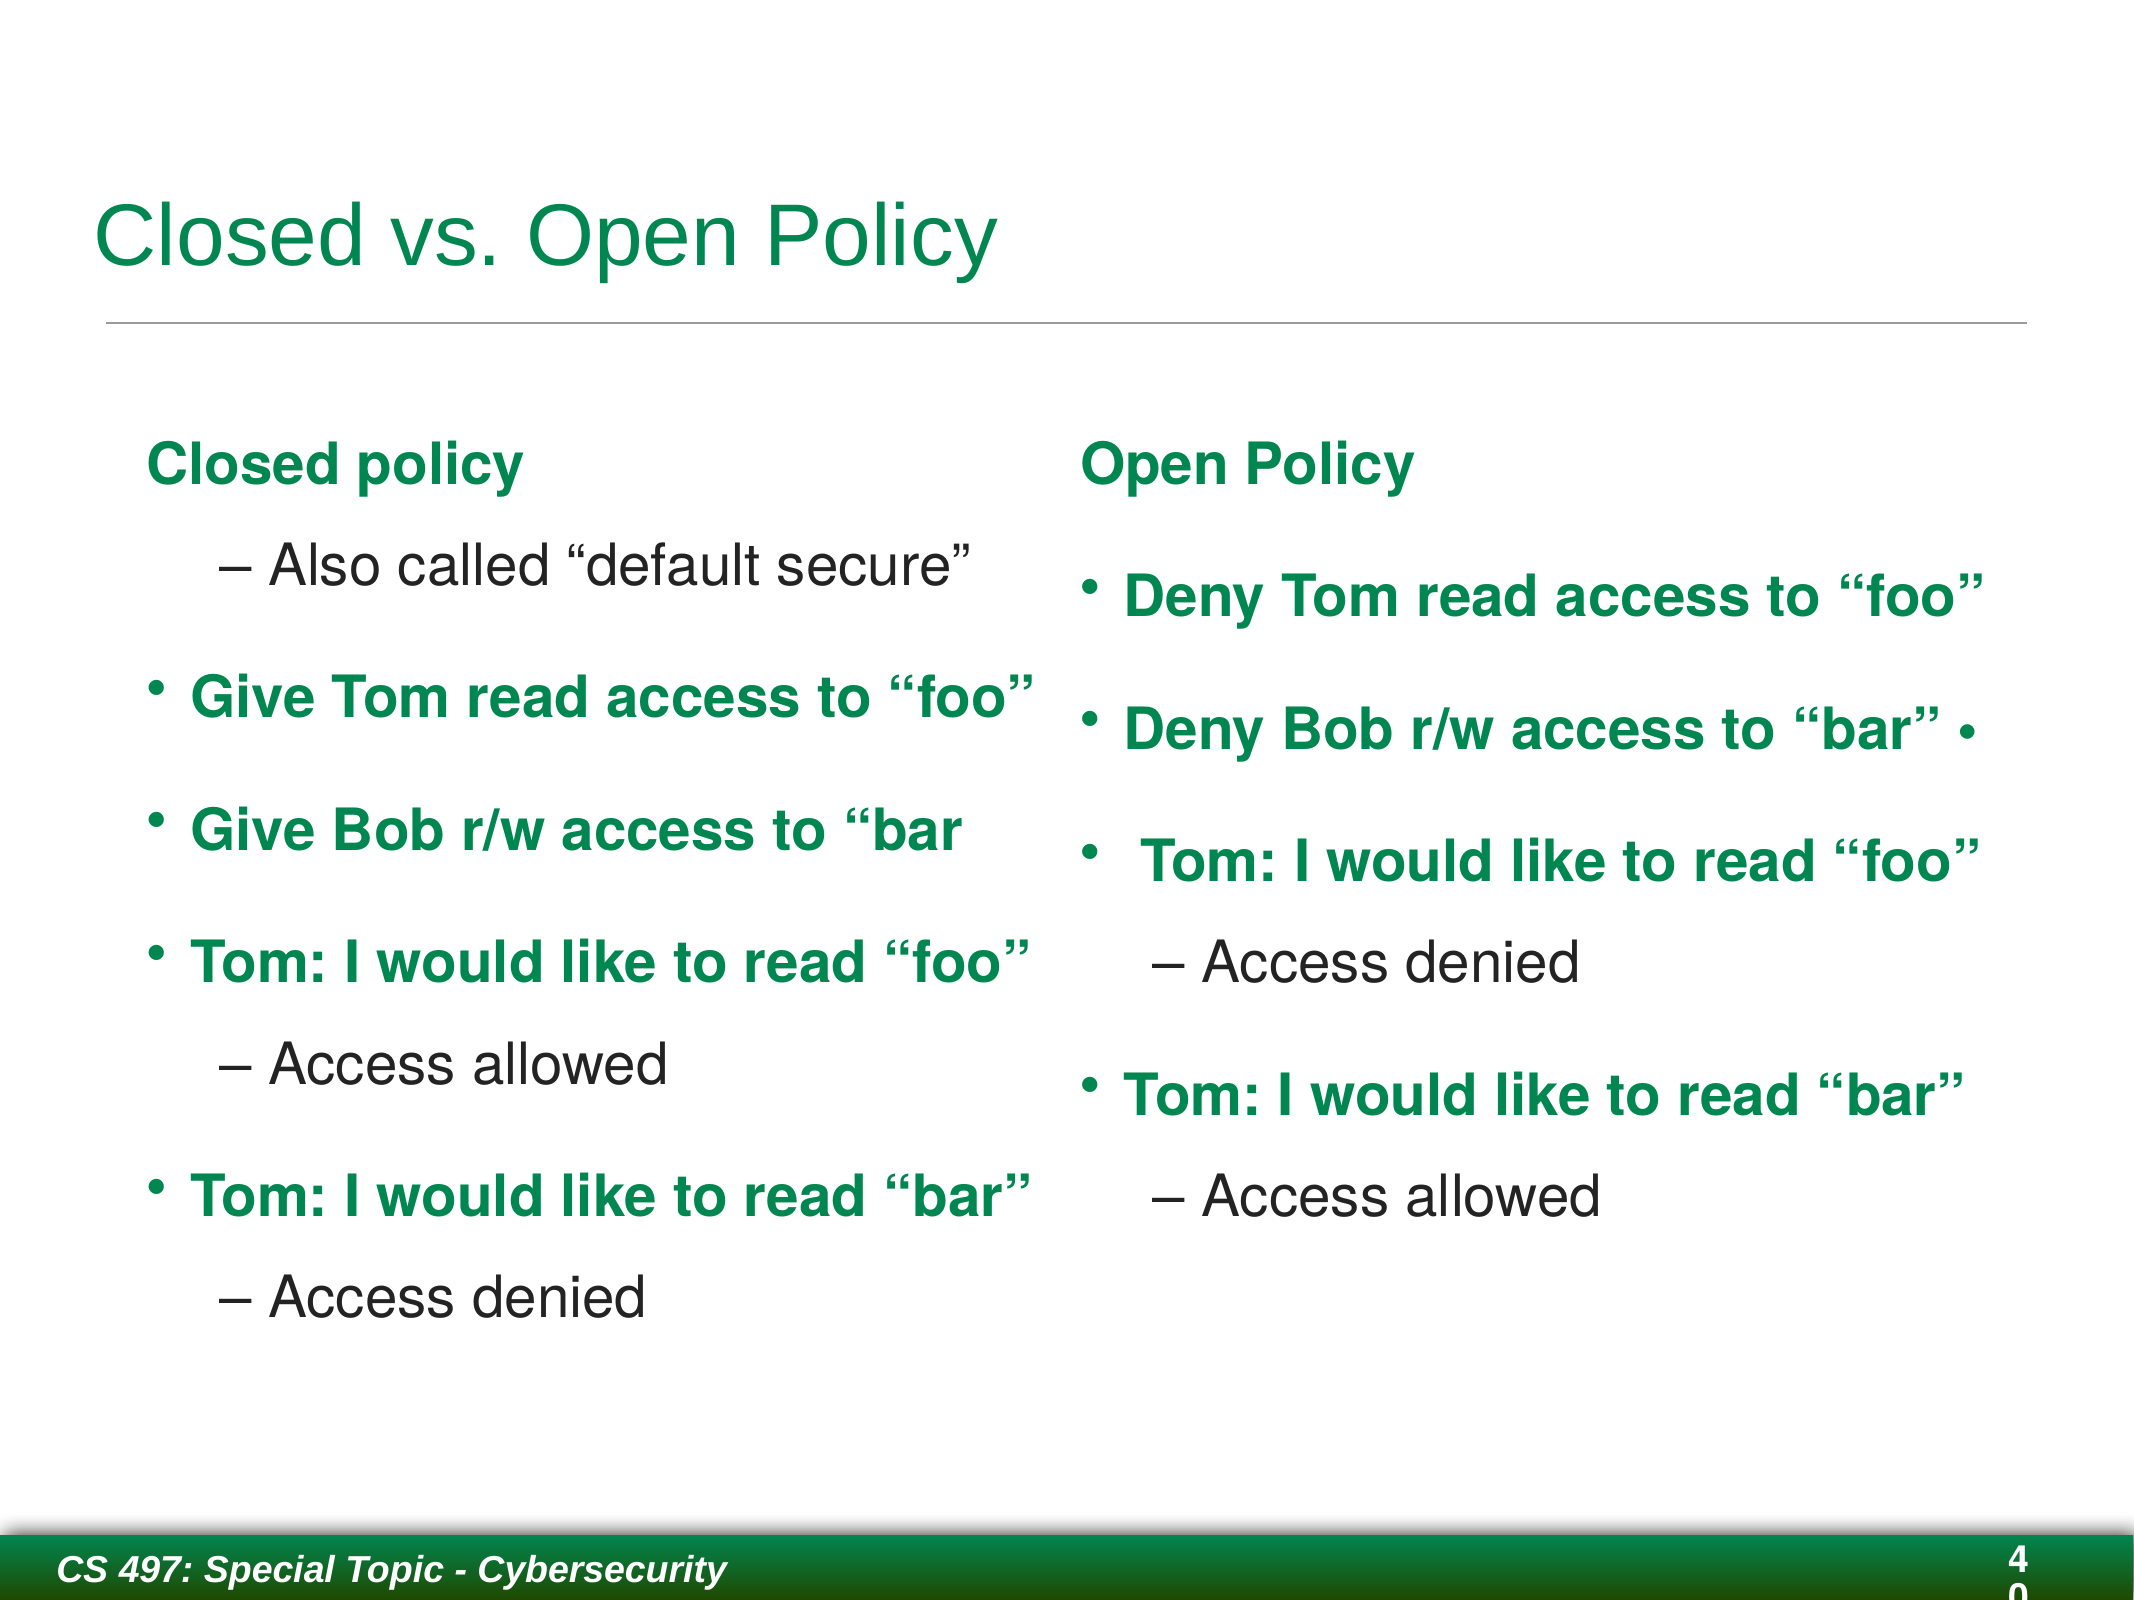

# Closed vs. Open Policy
Closed policy
– Also called “default secure”
Give Tom read access to “foo”
Give Bob r/w access to “bar
Tom: I would like to read “foo”
– Access allowed
Tom: I would like to read “bar”
– Access denied

Open Policy
Deny Tom read access to “foo”
Deny Bob r/w access to “bar” •
 Tom: I would like to read “foo”
– Access denied
Tom: I would like to read “bar”
– Access allowed
40